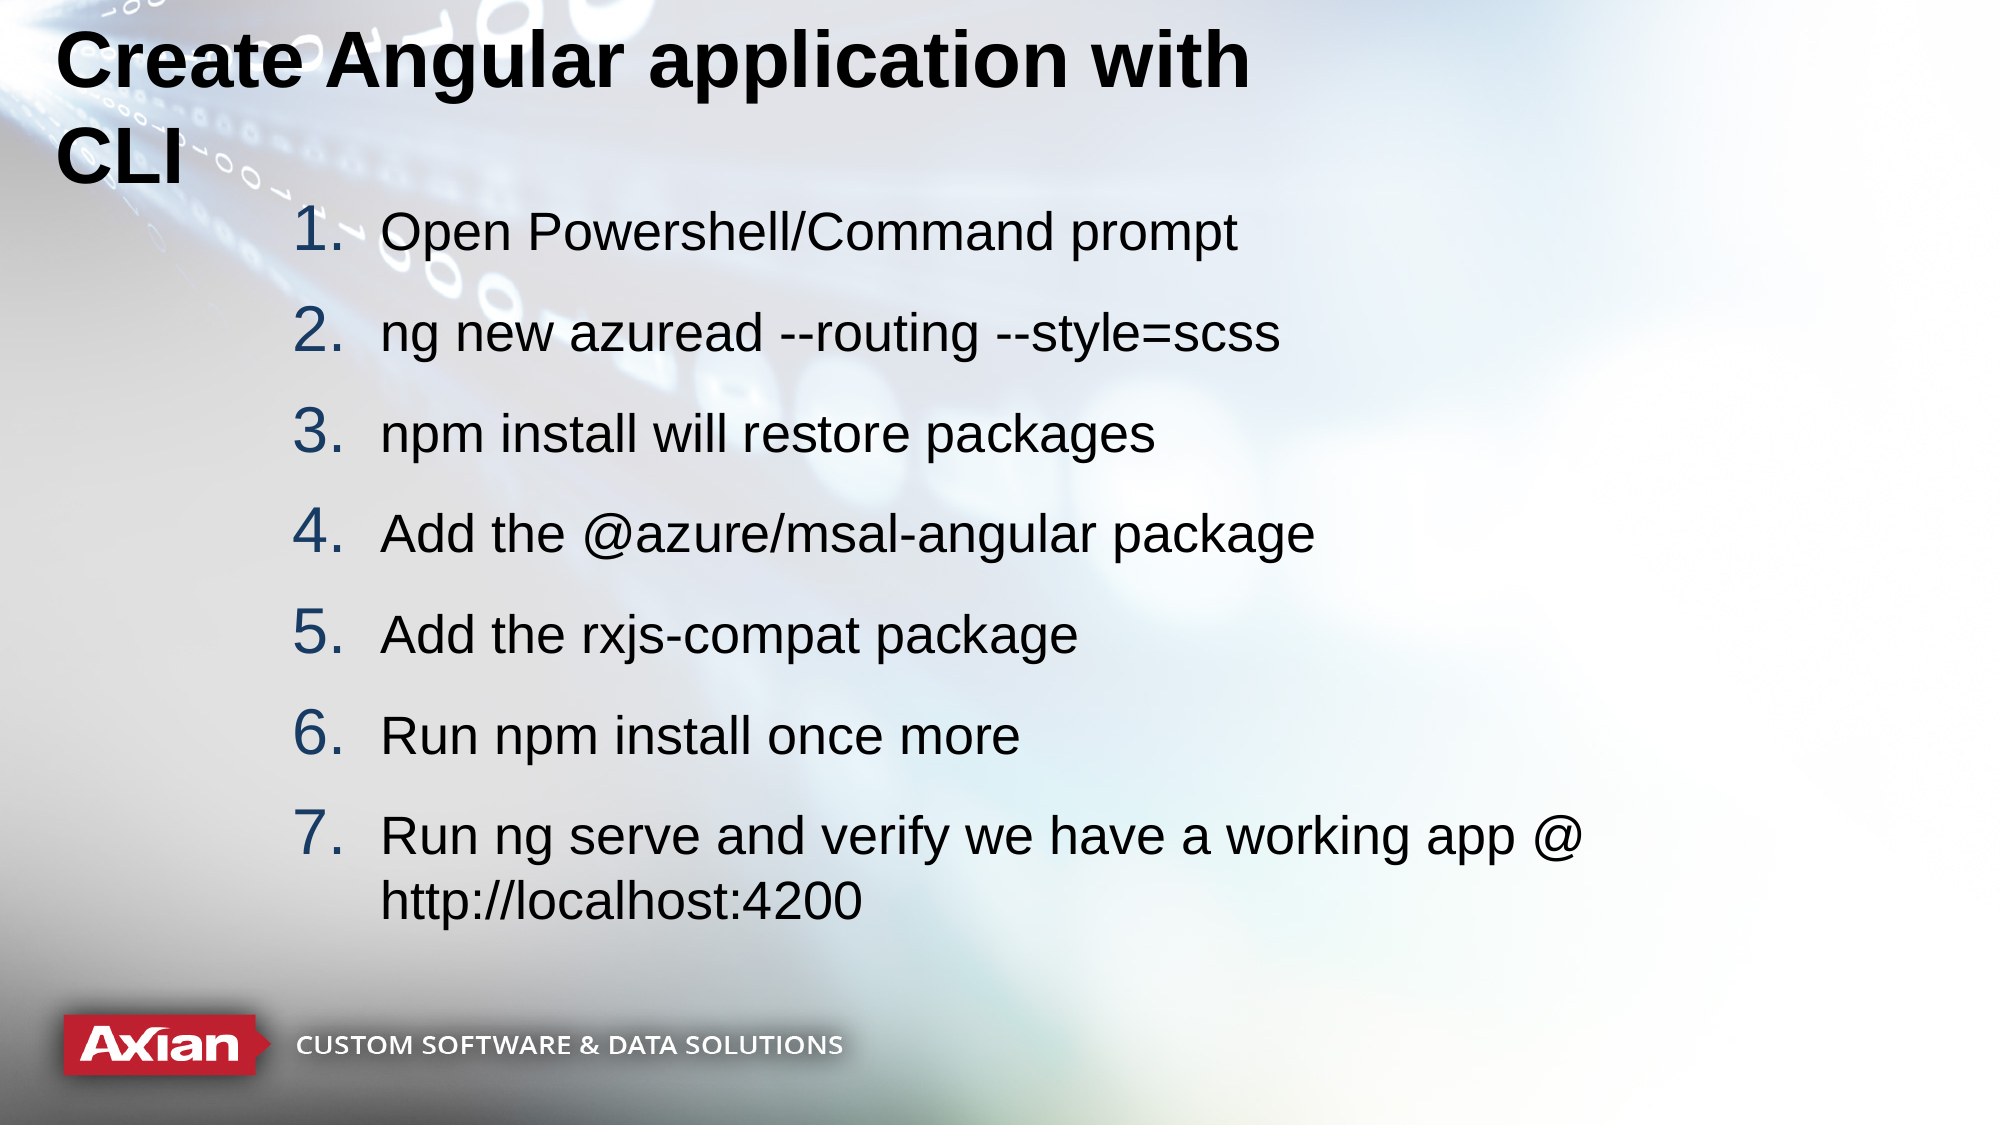

# Create Angular application with CLI
Open Powershell/Command prompt
ng new azuread --routing --style=scss
npm install will restore packages
Add the @azure/msal-angular package
Add the rxjs-compat package
Run npm install once more
Run ng serve and verify we have a working app @ http://localhost:4200